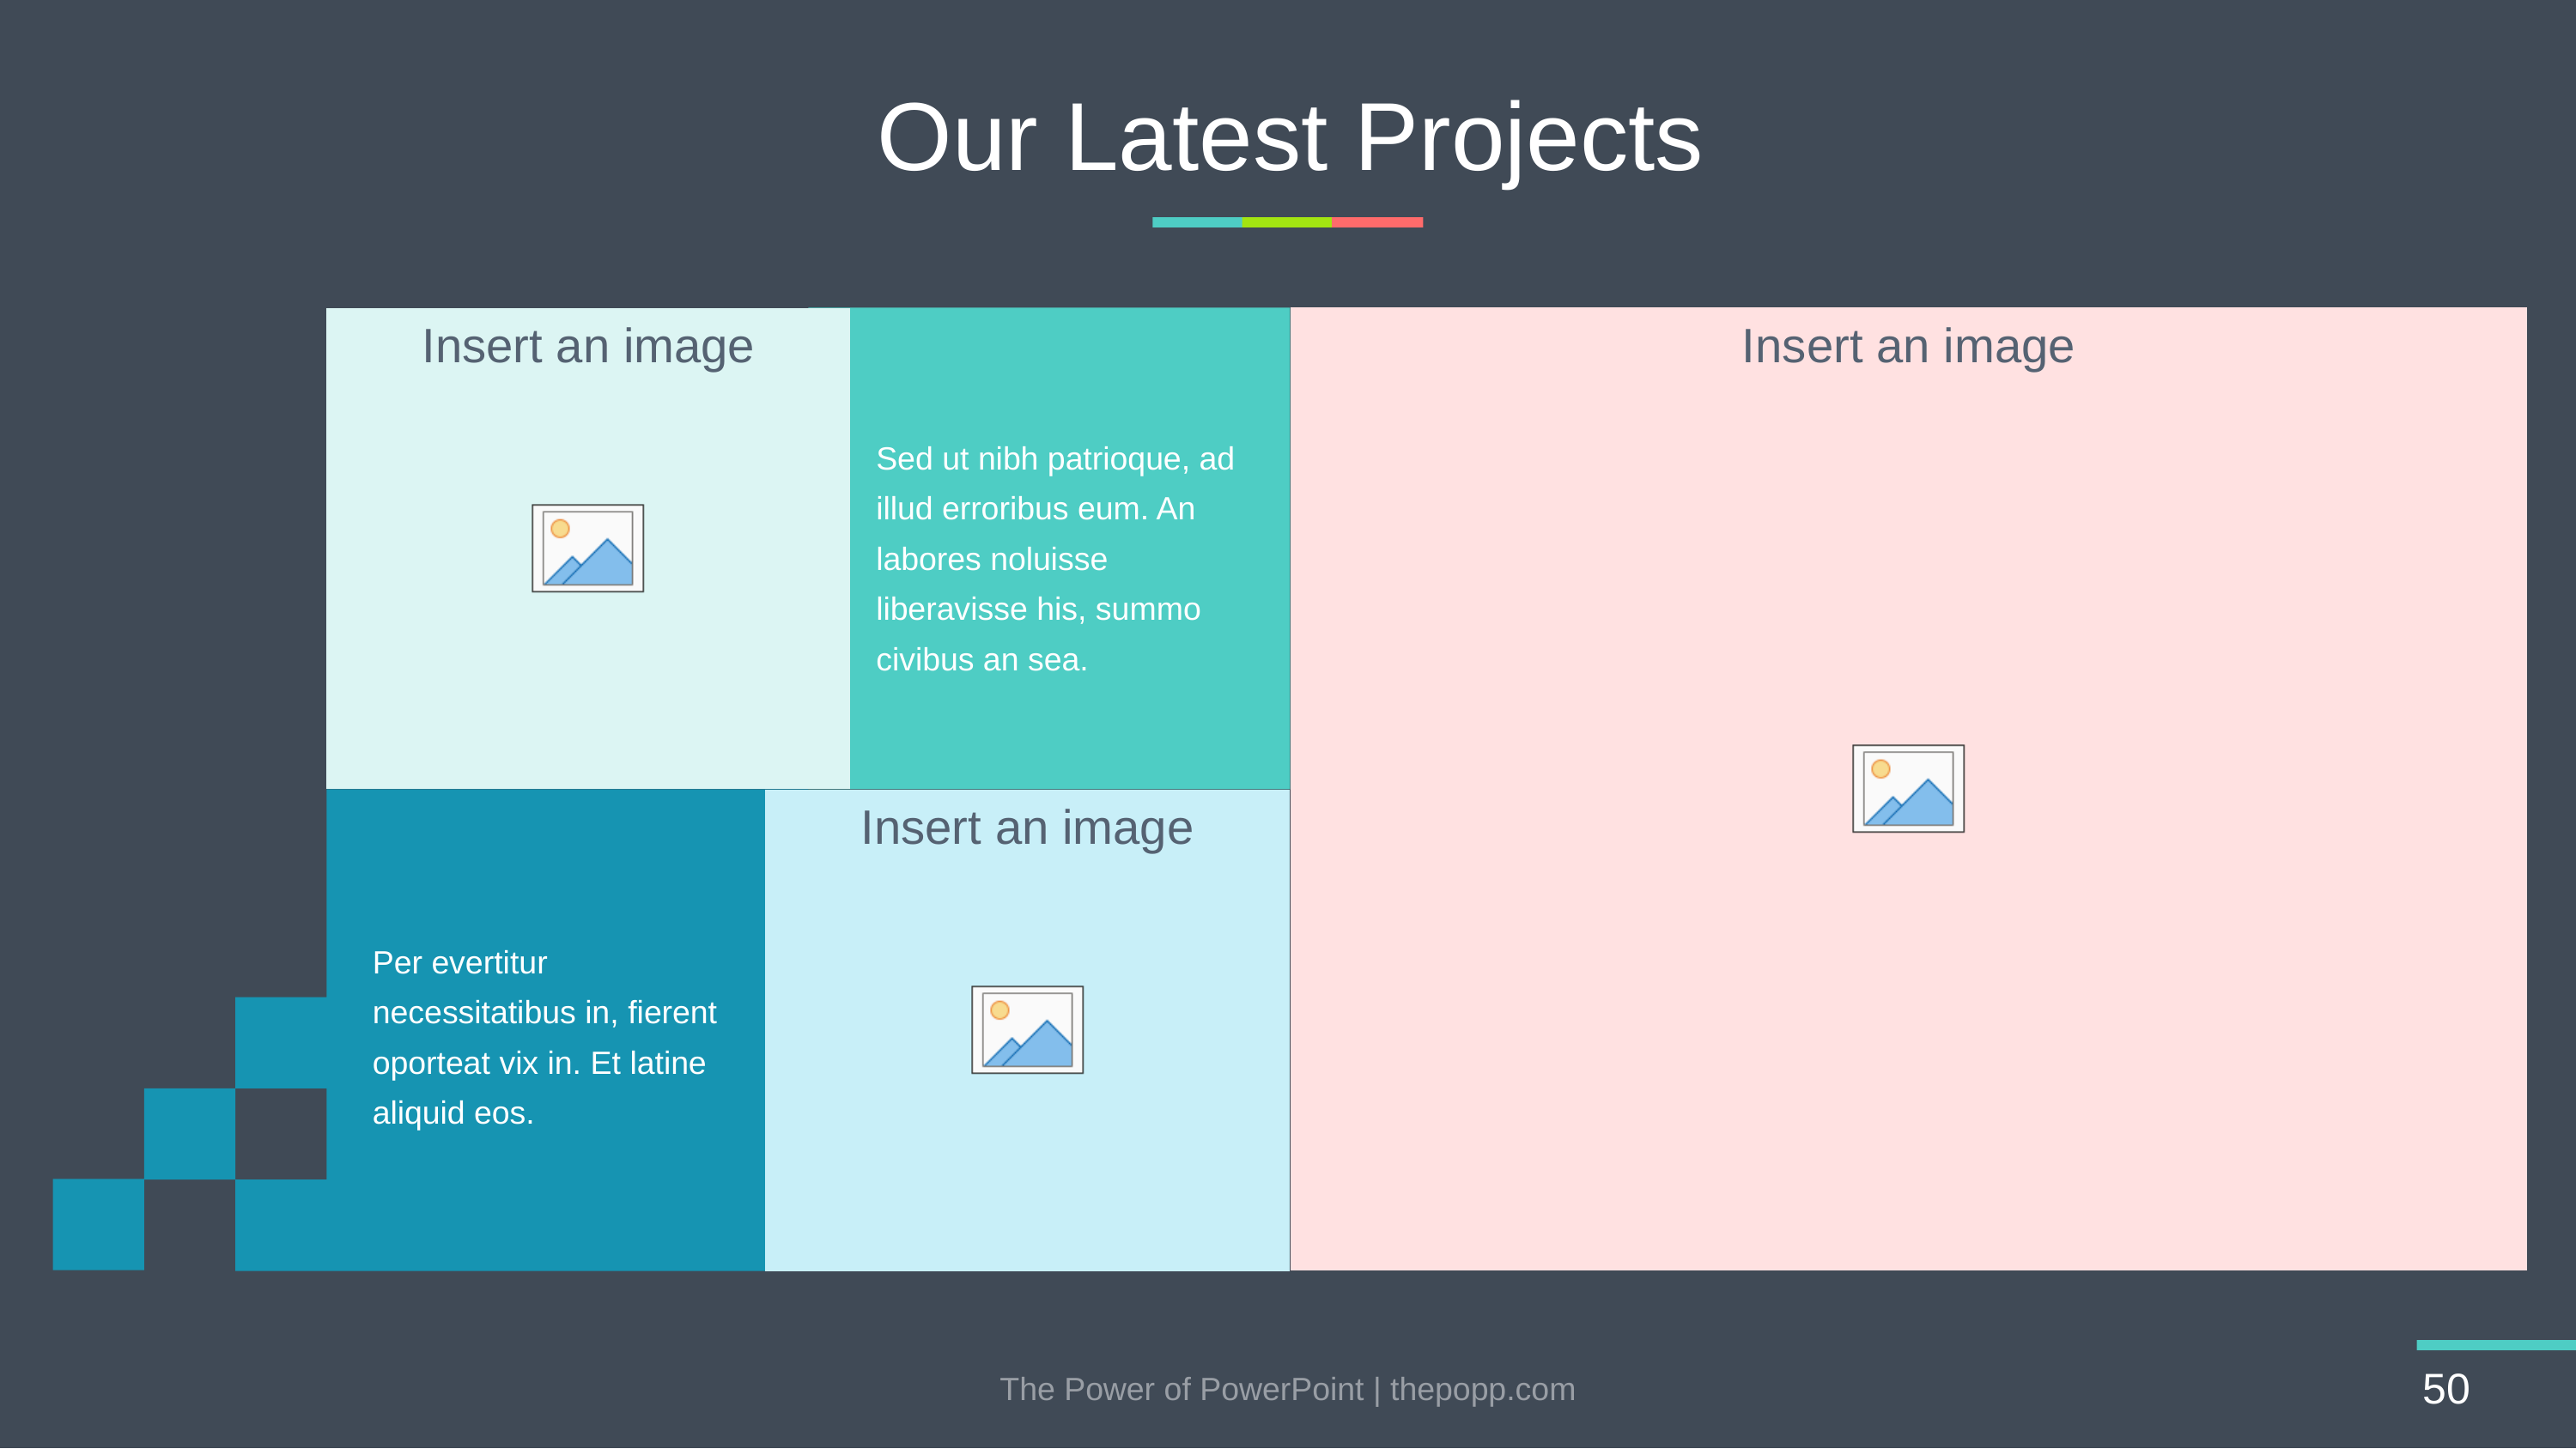

# Our Latest Projects

Sed ut nibh patrioque, ad illud erroribus eum. An labores noluisse liberavisse his, summo civibus an sea.

Per evertitur necessitatibus in, fierent oporteat vix in. Et latine aliquid eos.
The Power of PowerPoint | thepopp.com
50